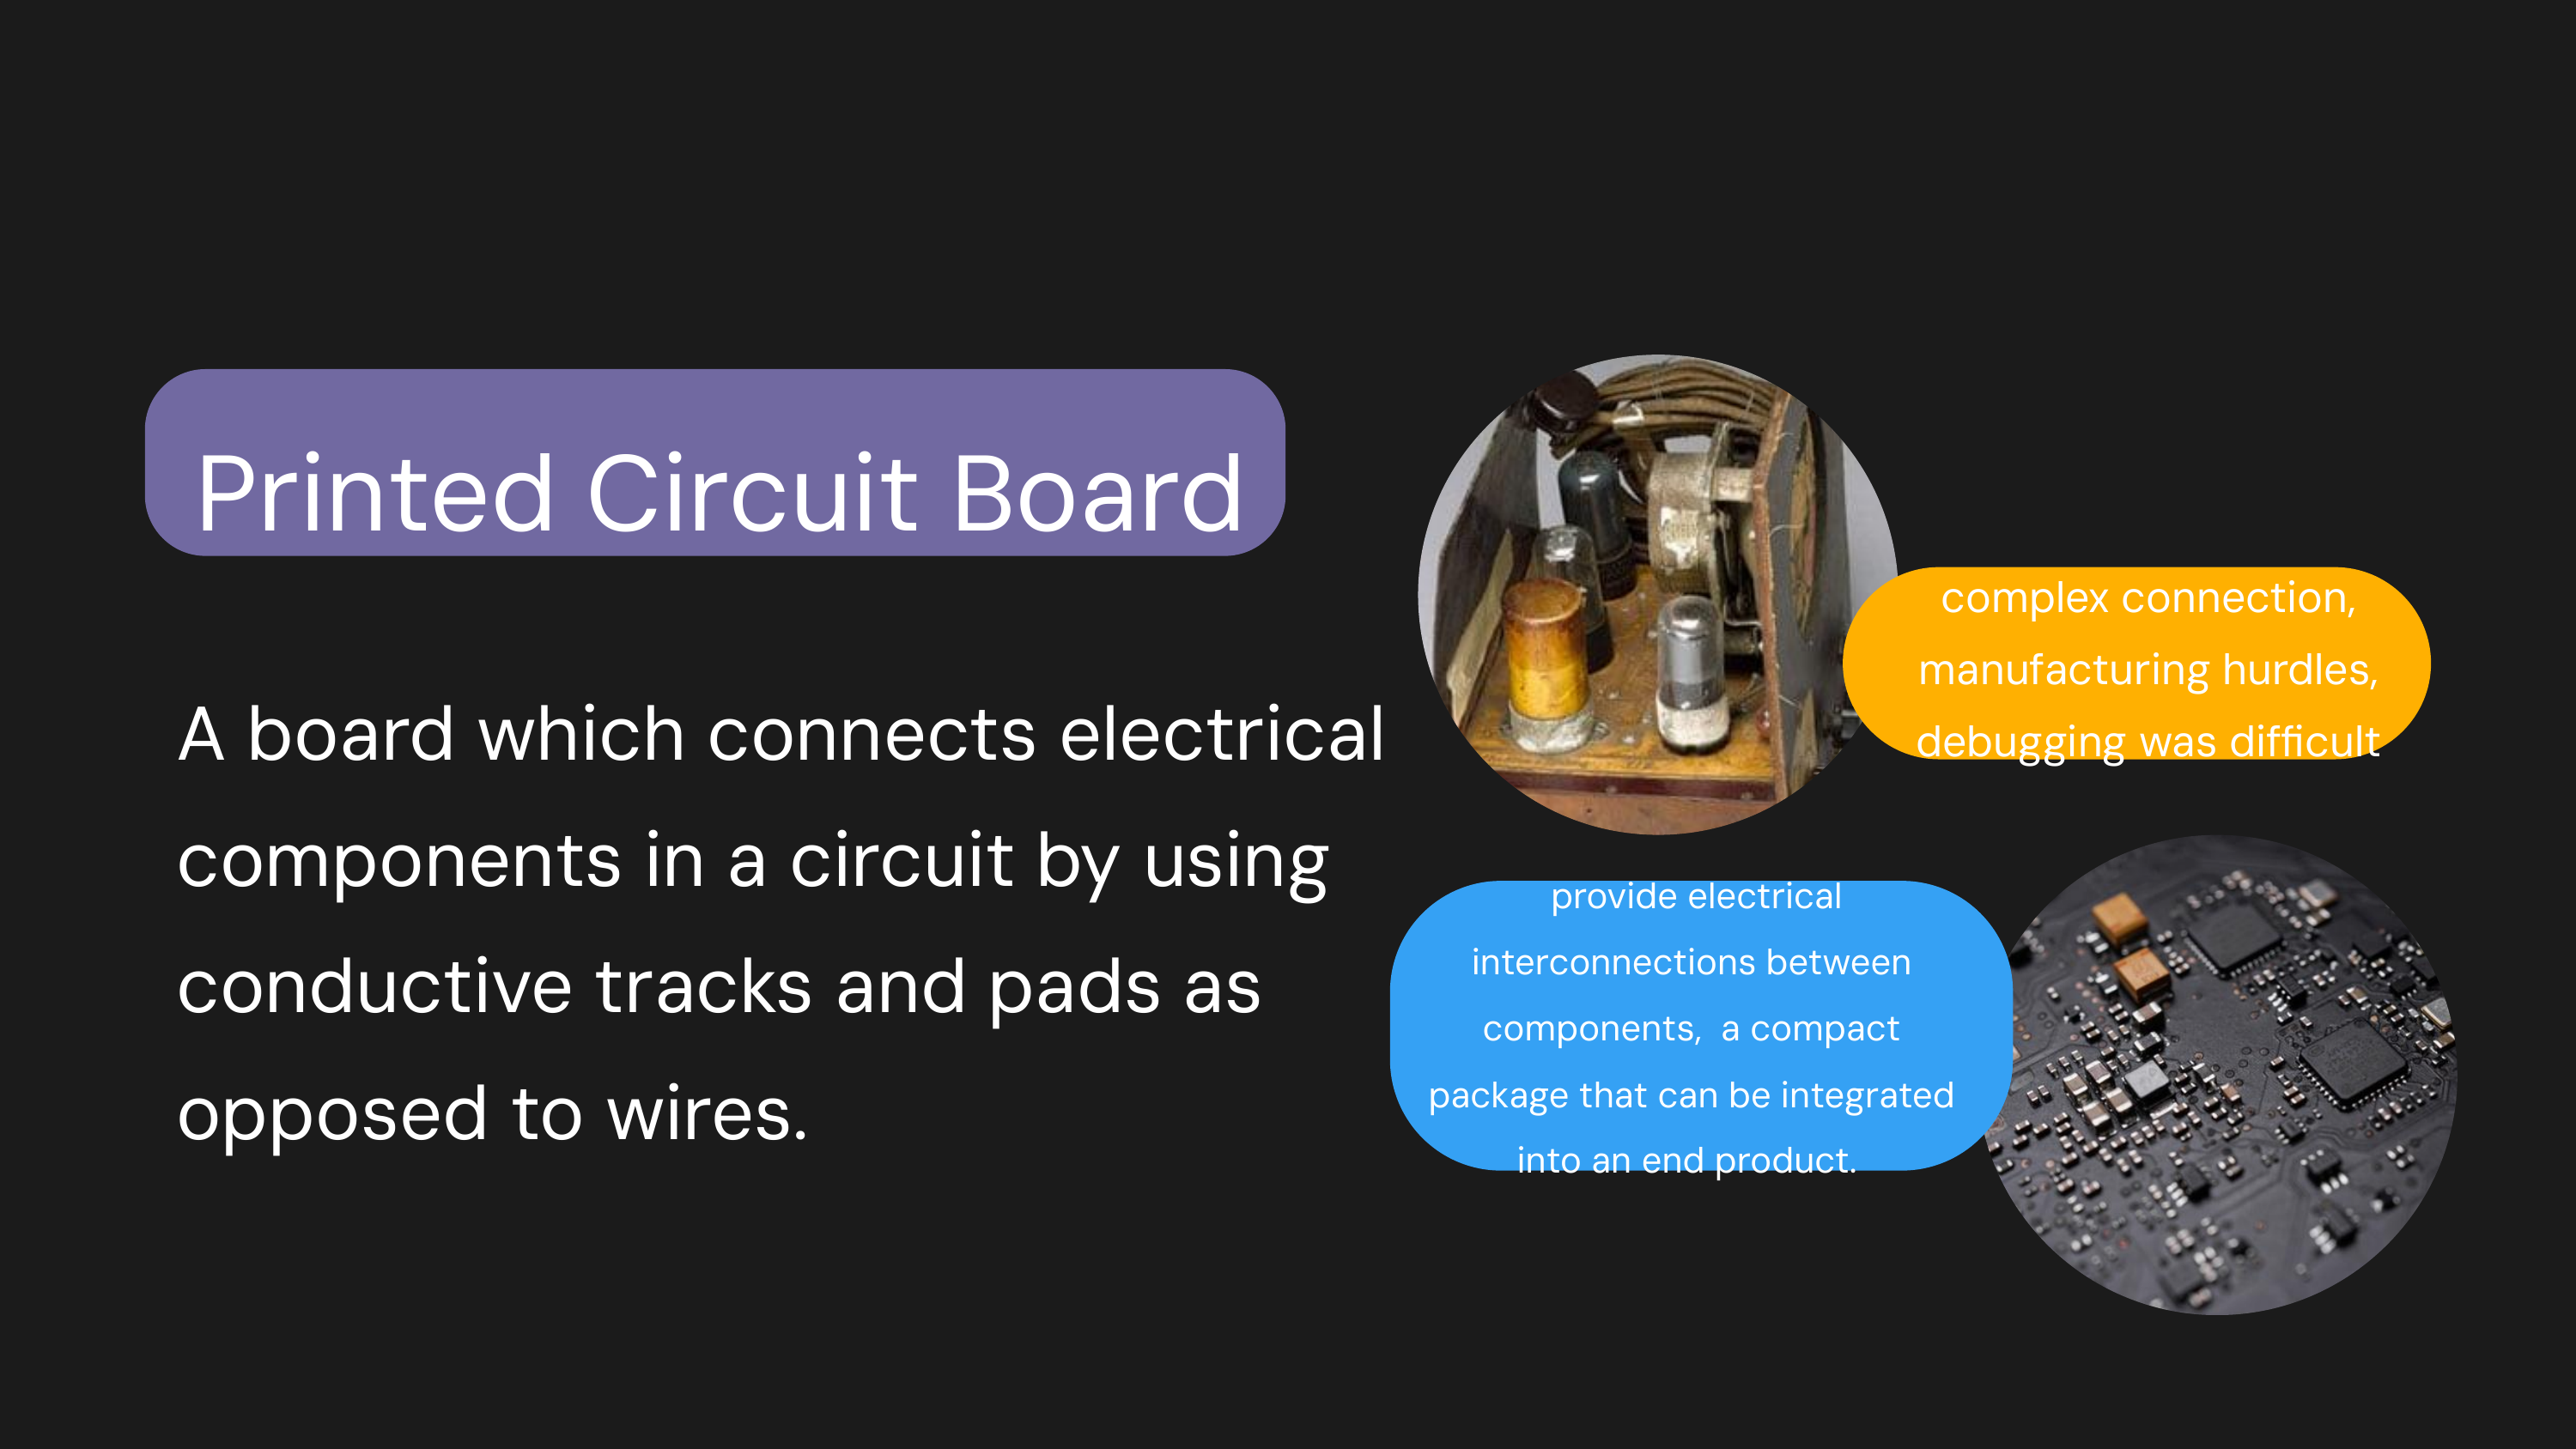

Printed Circuit Board

complex connection, manufacturing hurdles, debugging was difficult
A board which connects electrical components in a circuit by using conductive tracks and pads as opposed to wires.

 provide electrical interconnections between components,  a compact package that can be integrated into an end product.